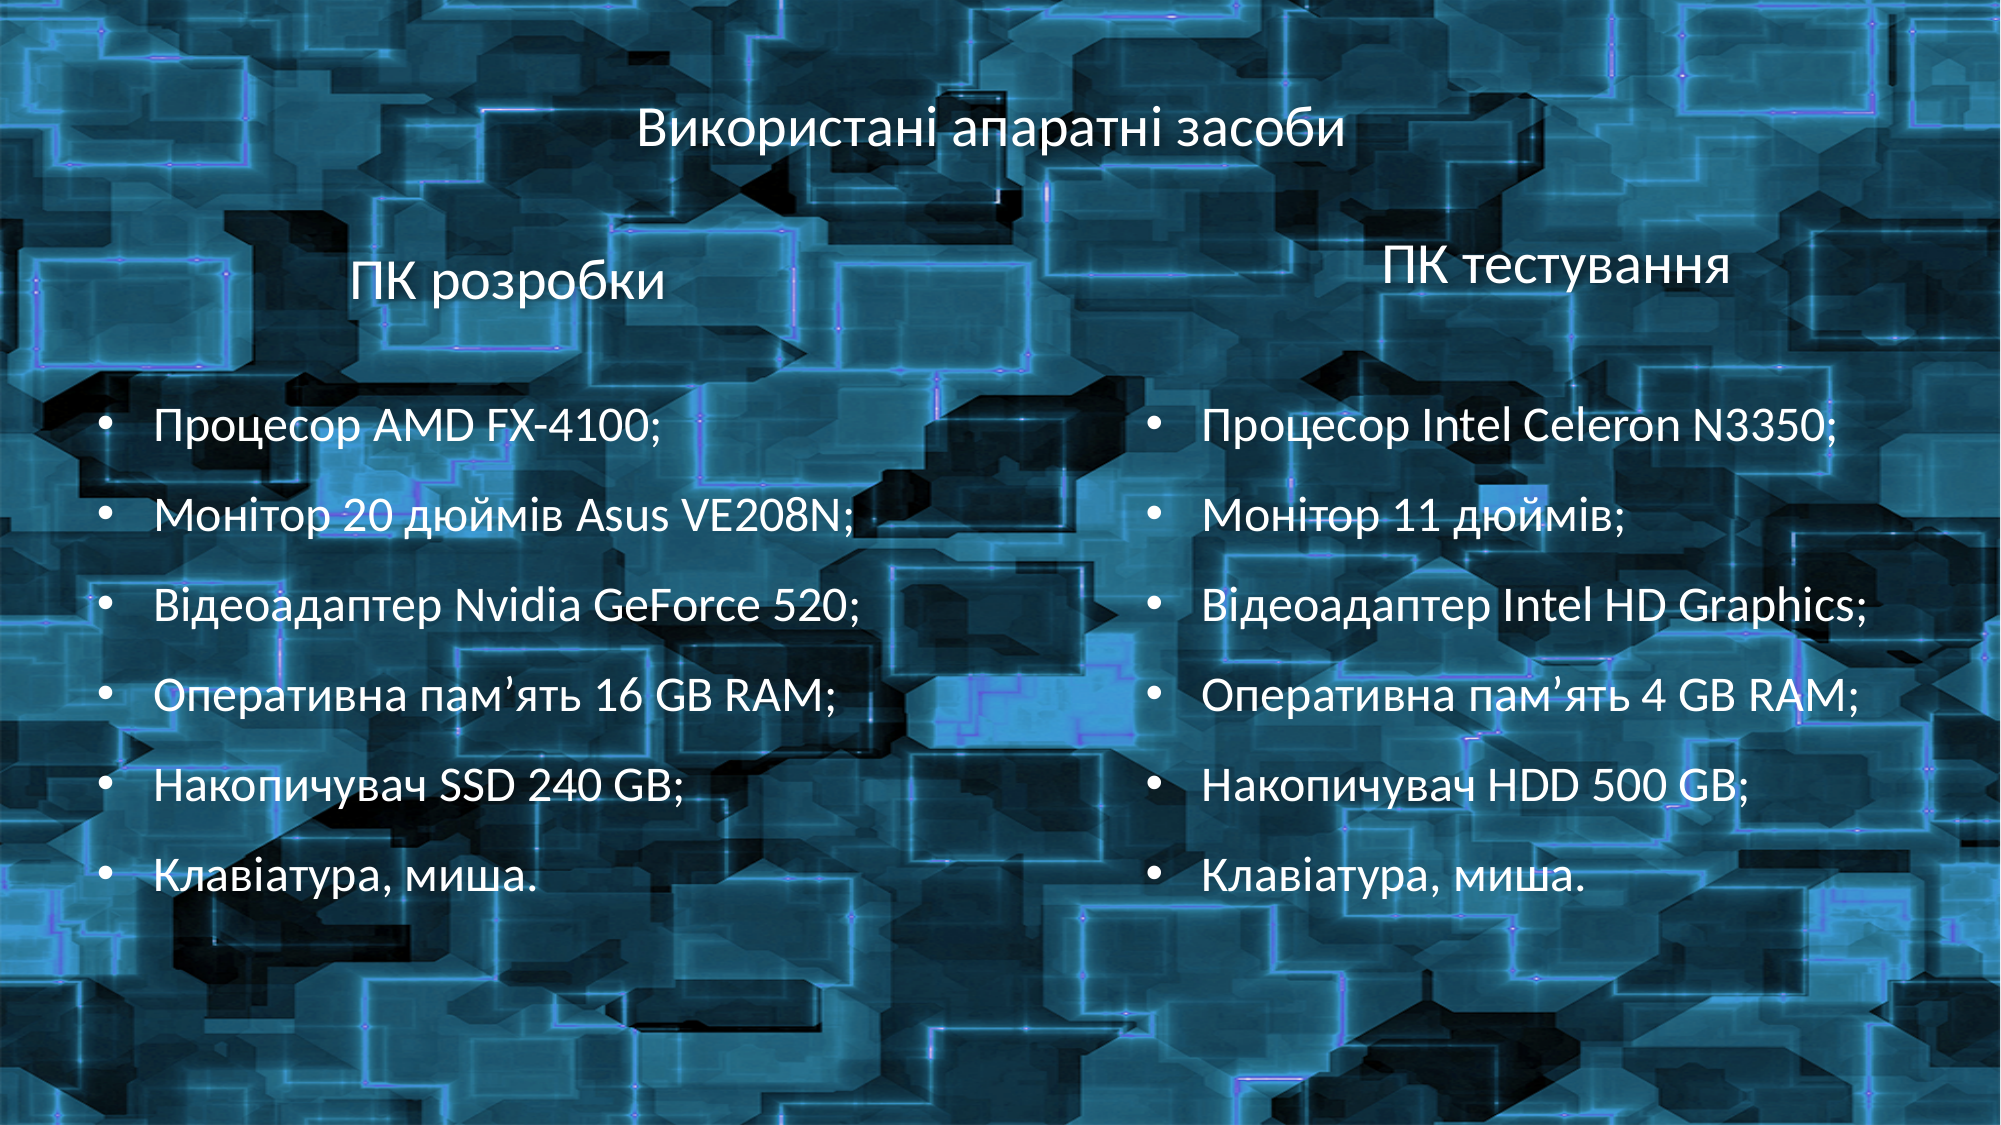

Використані апаратні засоби
ПК тестування
ПК розробки
Процесор AMD FX-4100;
Монітор 20 дюймів Asus VE208N;
Відеоадаптер Nvidia GeForce 520;
Оперативна пам’ять 16 GB RAM;
Накопичувач SSD 240 GB;
Клавіатура, миша.
Процесор Intel Celeron N3350;
Монітор 11 дюймів;
Відеоадаптер Intel HD Graphics;
Оперативна пам’ять 4 GB RAM;
Накопичувач HDD 500 GB;
Клавіатура, миша.